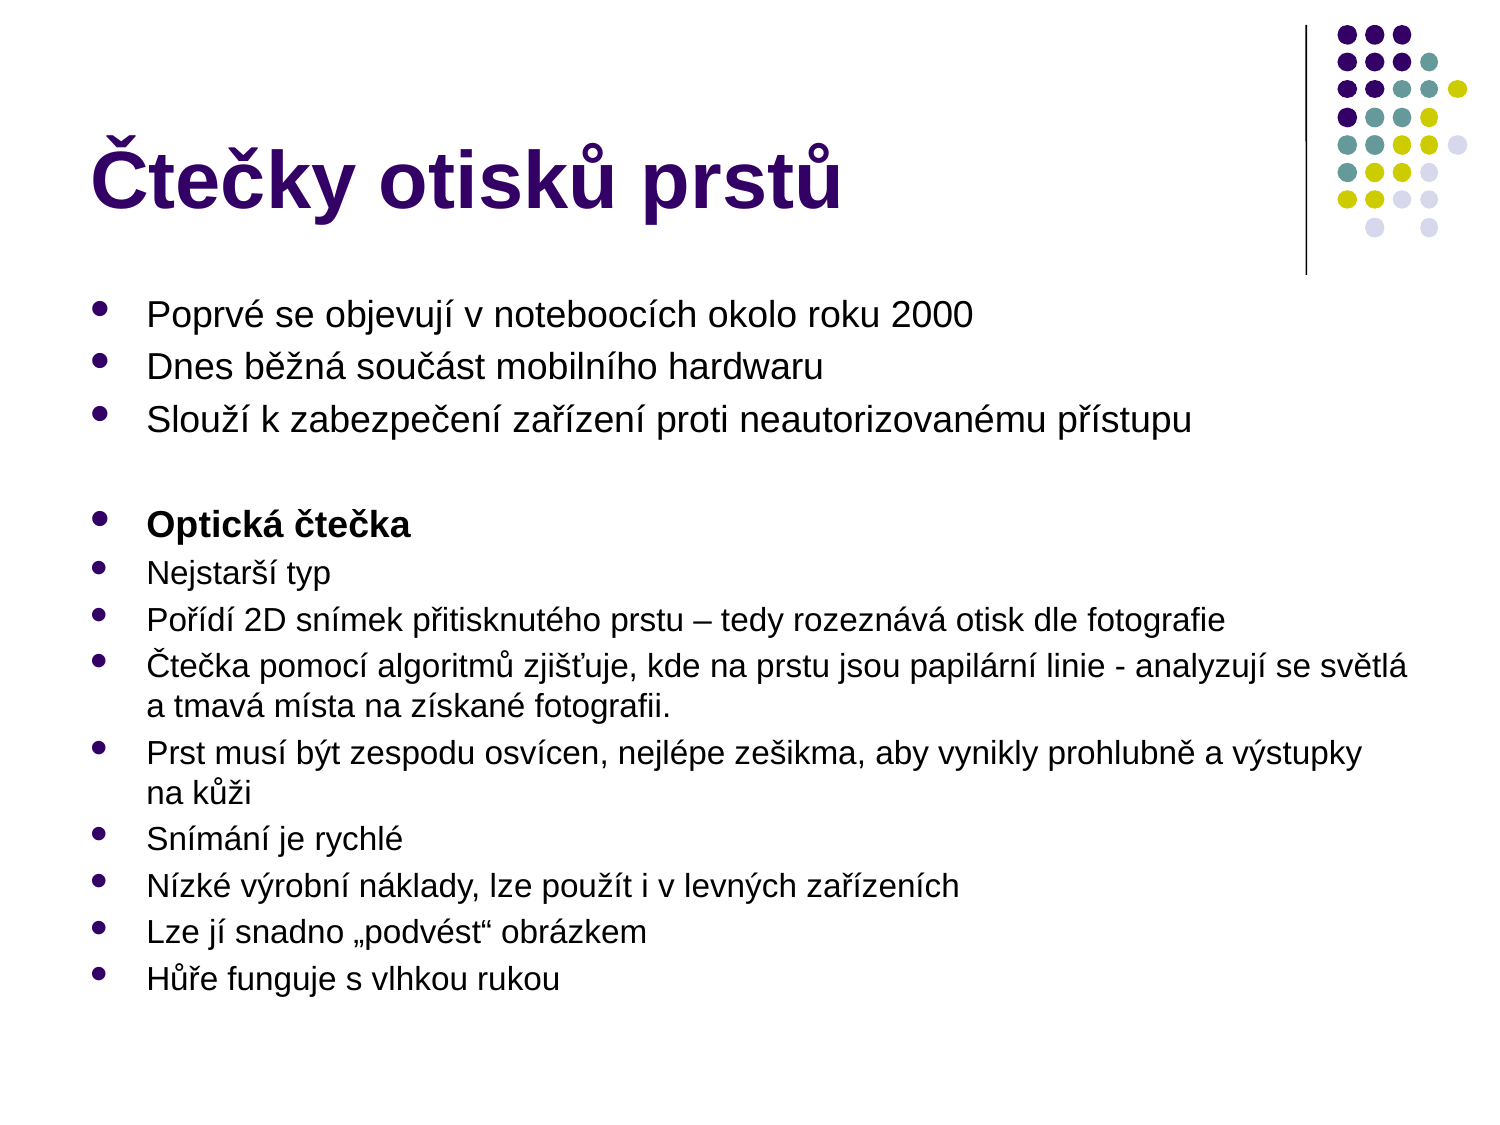

# Čtečky otisků prstů
Poprvé se objevují v noteboocích okolo roku 2000
Dnes běžná součást mobilního hardwaru
Slouží k zabezpečení zařízení proti neautorizovanému přístupu

Optická čtečka
Nejstarší typ
Pořídí 2D snímek přitisknutého prstu – tedy rozeznává otisk dle fotografie
Čtečka pomocí algoritmů zjišťuje, kde na prstu jsou papilární linie - analyzují se světlá a tmavá místa na získané fotografii.
Prst musí být zespodu osvícen, nejlépe zešikma, aby vynikly prohlubně a výstupky na kůži
Snímání je rychlé
Nízké výrobní náklady, lze použít i v levných zařízeních
Lze jí snadno „podvést“ obrázkem
Hůře funguje s vlhkou rukou